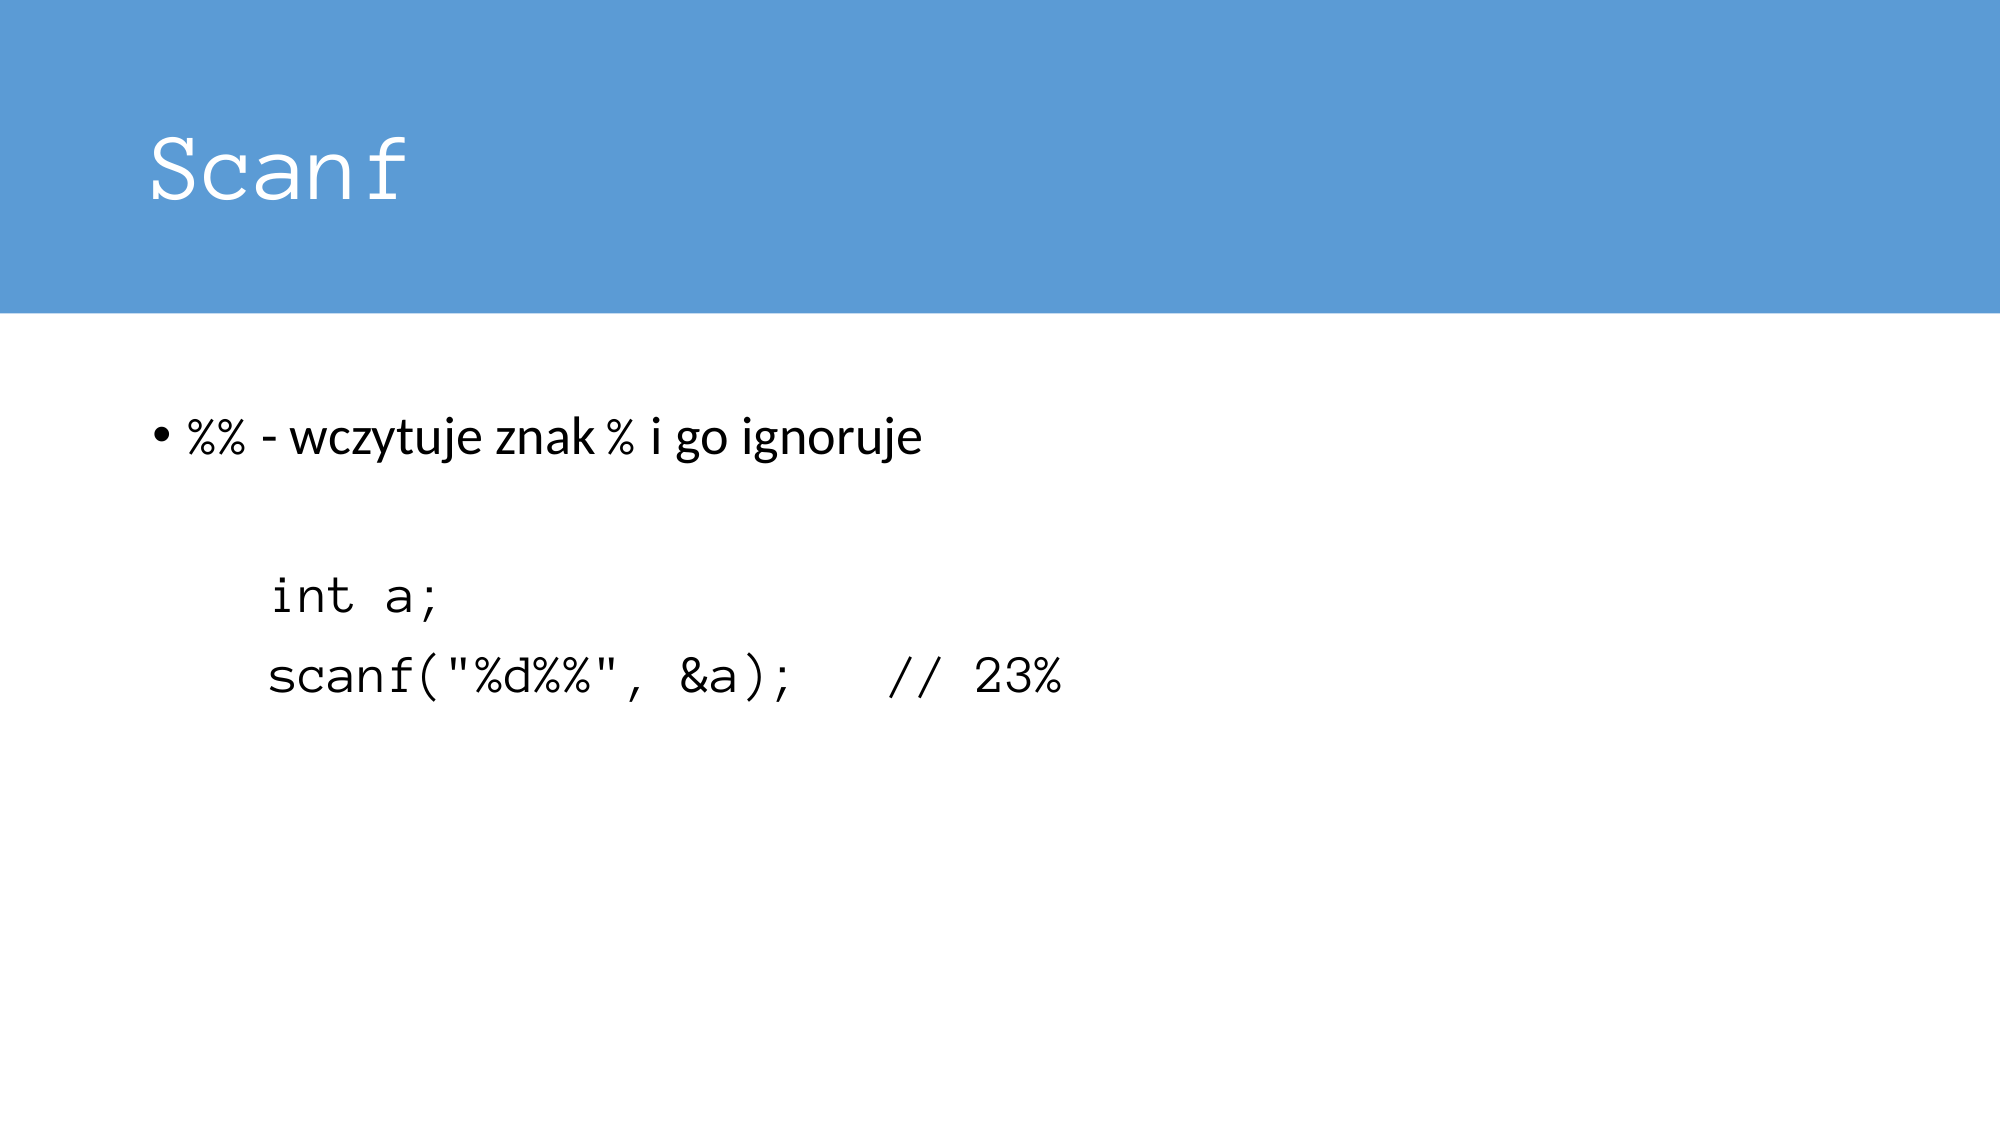

# Scanf
%% - wczytuje znak % i go ignoruje

int a;
scanf("%d%%", &a);   // 23%